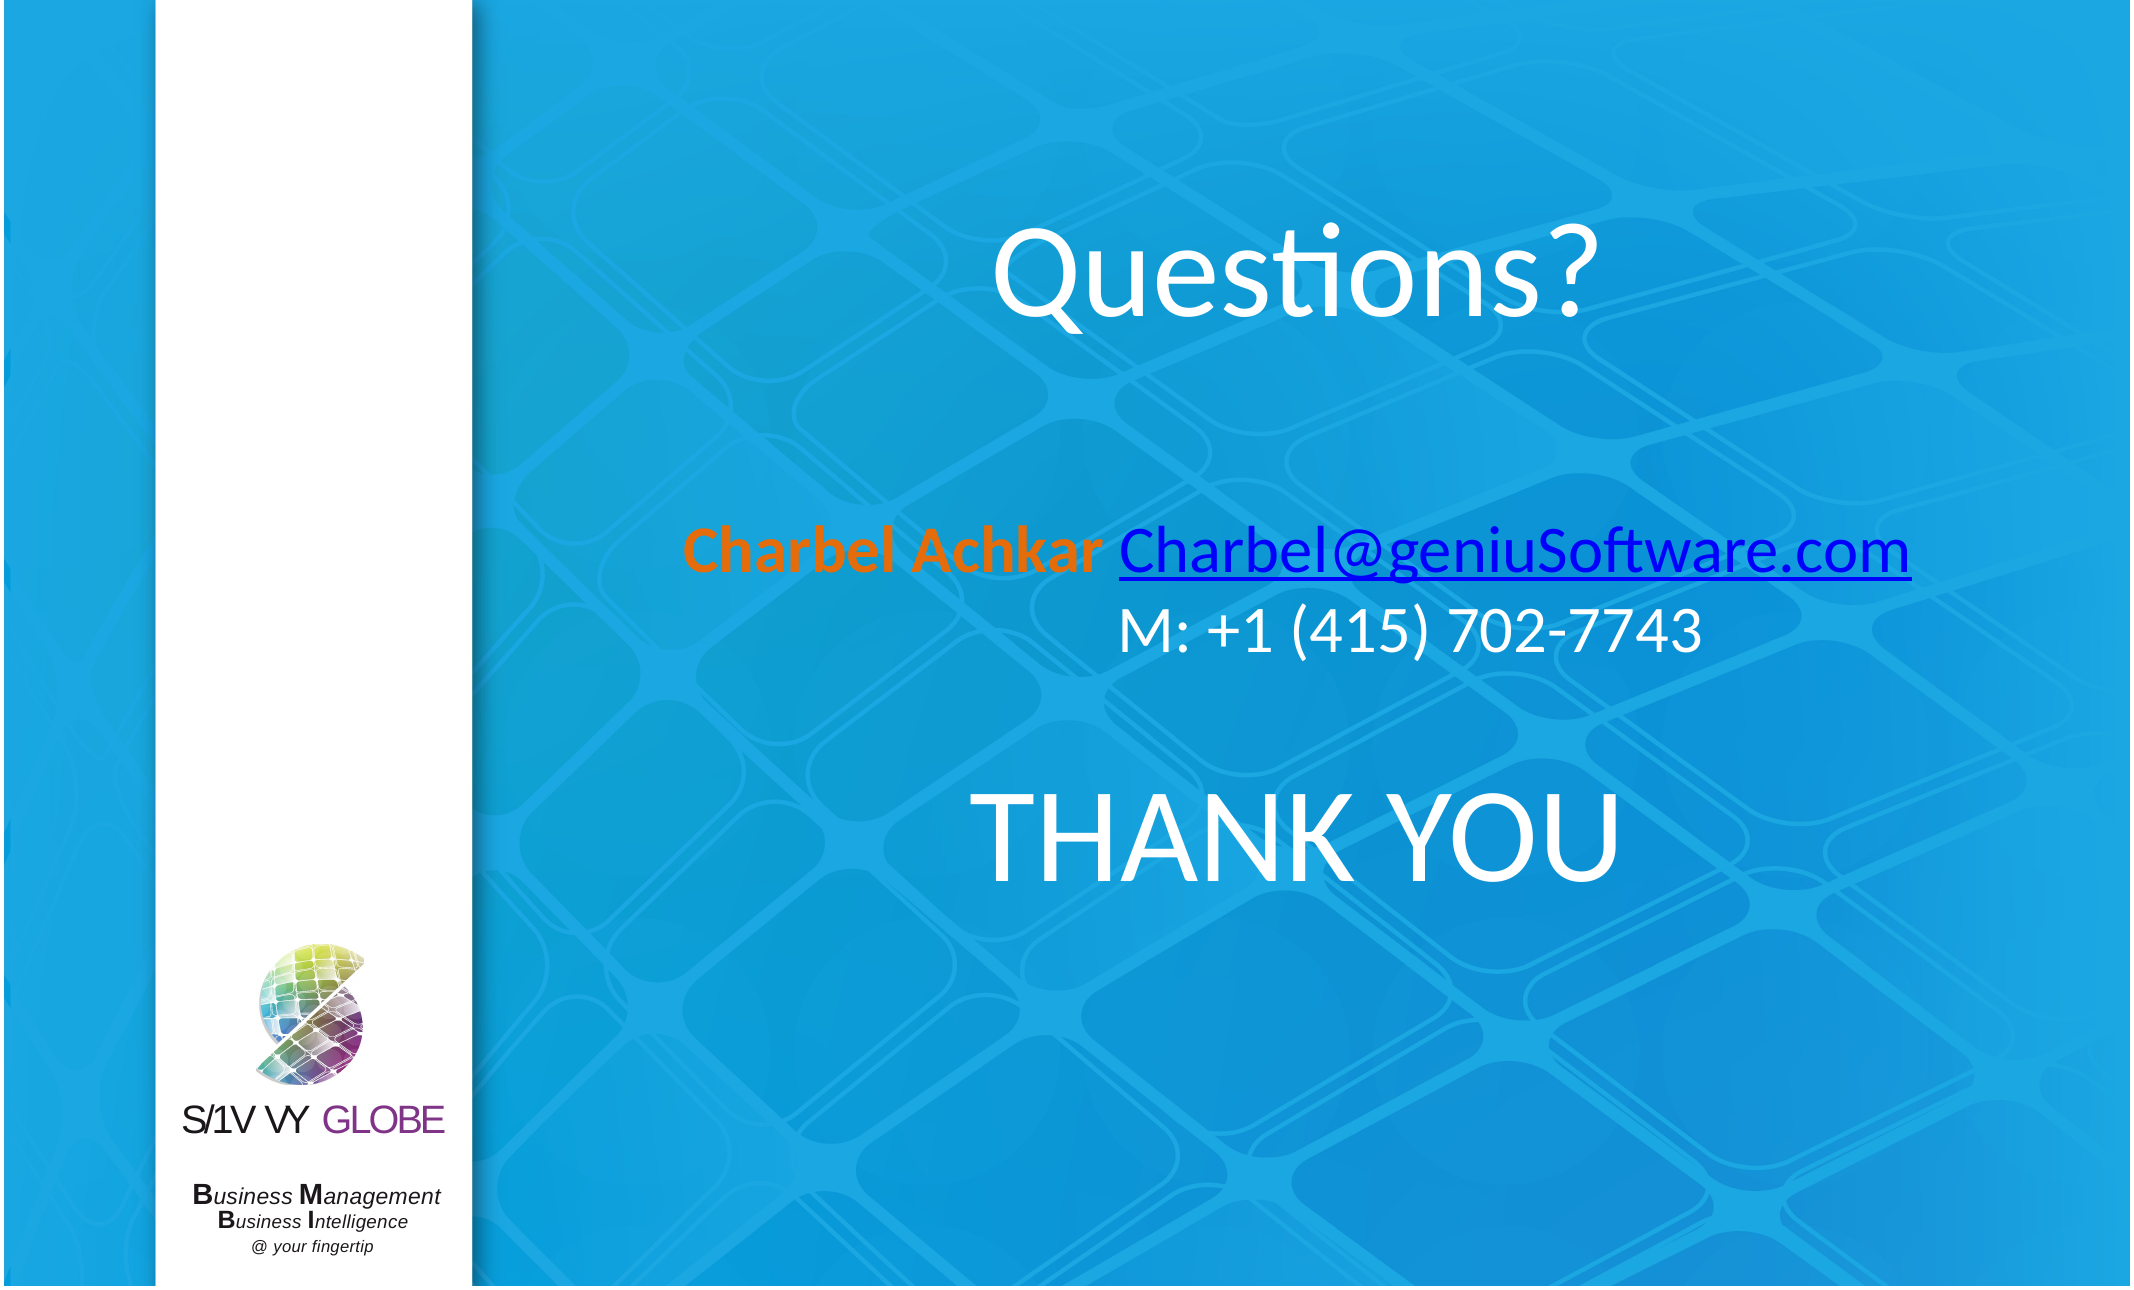

Questions?

Charbel Achkar Charbel@geniuSoftware.com
               M: +1 (415) 702-7743

THANK YOU

S/1V VY GLOBE

   Business Management
       Business Intelligence
              @ your fingertip